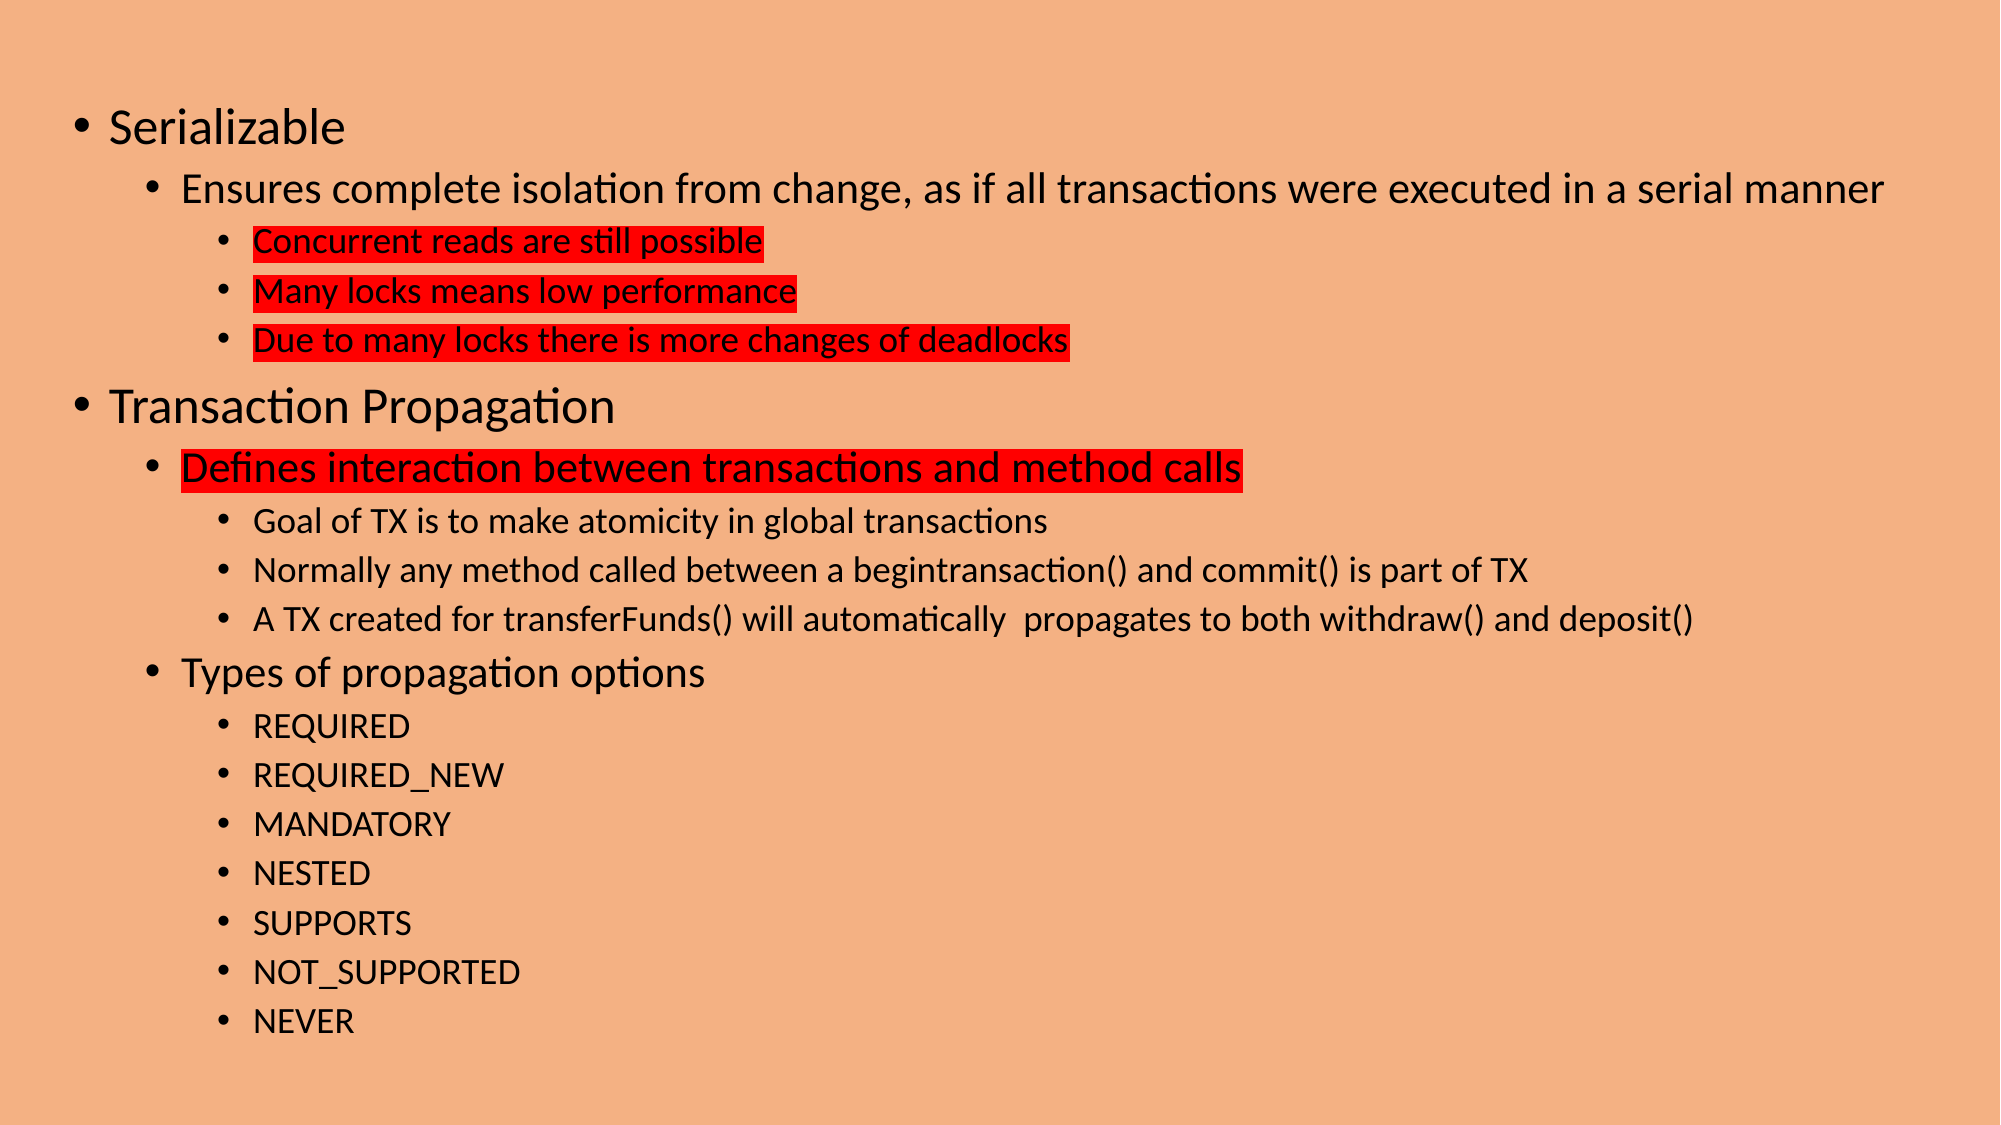

Serializable
Ensures complete isolation from change, as if all transactions were executed in a serial manner
Concurrent reads are still possible
Many locks means low performance
Due to many locks there is more changes of deadlocks
Transaction Propagation
Defines interaction between transactions and method calls
Goal of TX is to make atomicity in global transactions
Normally any method called between a begintransaction() and commit() is part of TX
A TX created for transferFunds() will automatically  propagates to both withdraw() and deposit()
Types of propagation options
REQUIRED
REQUIRED_NEW
MANDATORY
NESTED
SUPPORTS
NOT_SUPPORTED
NEVER